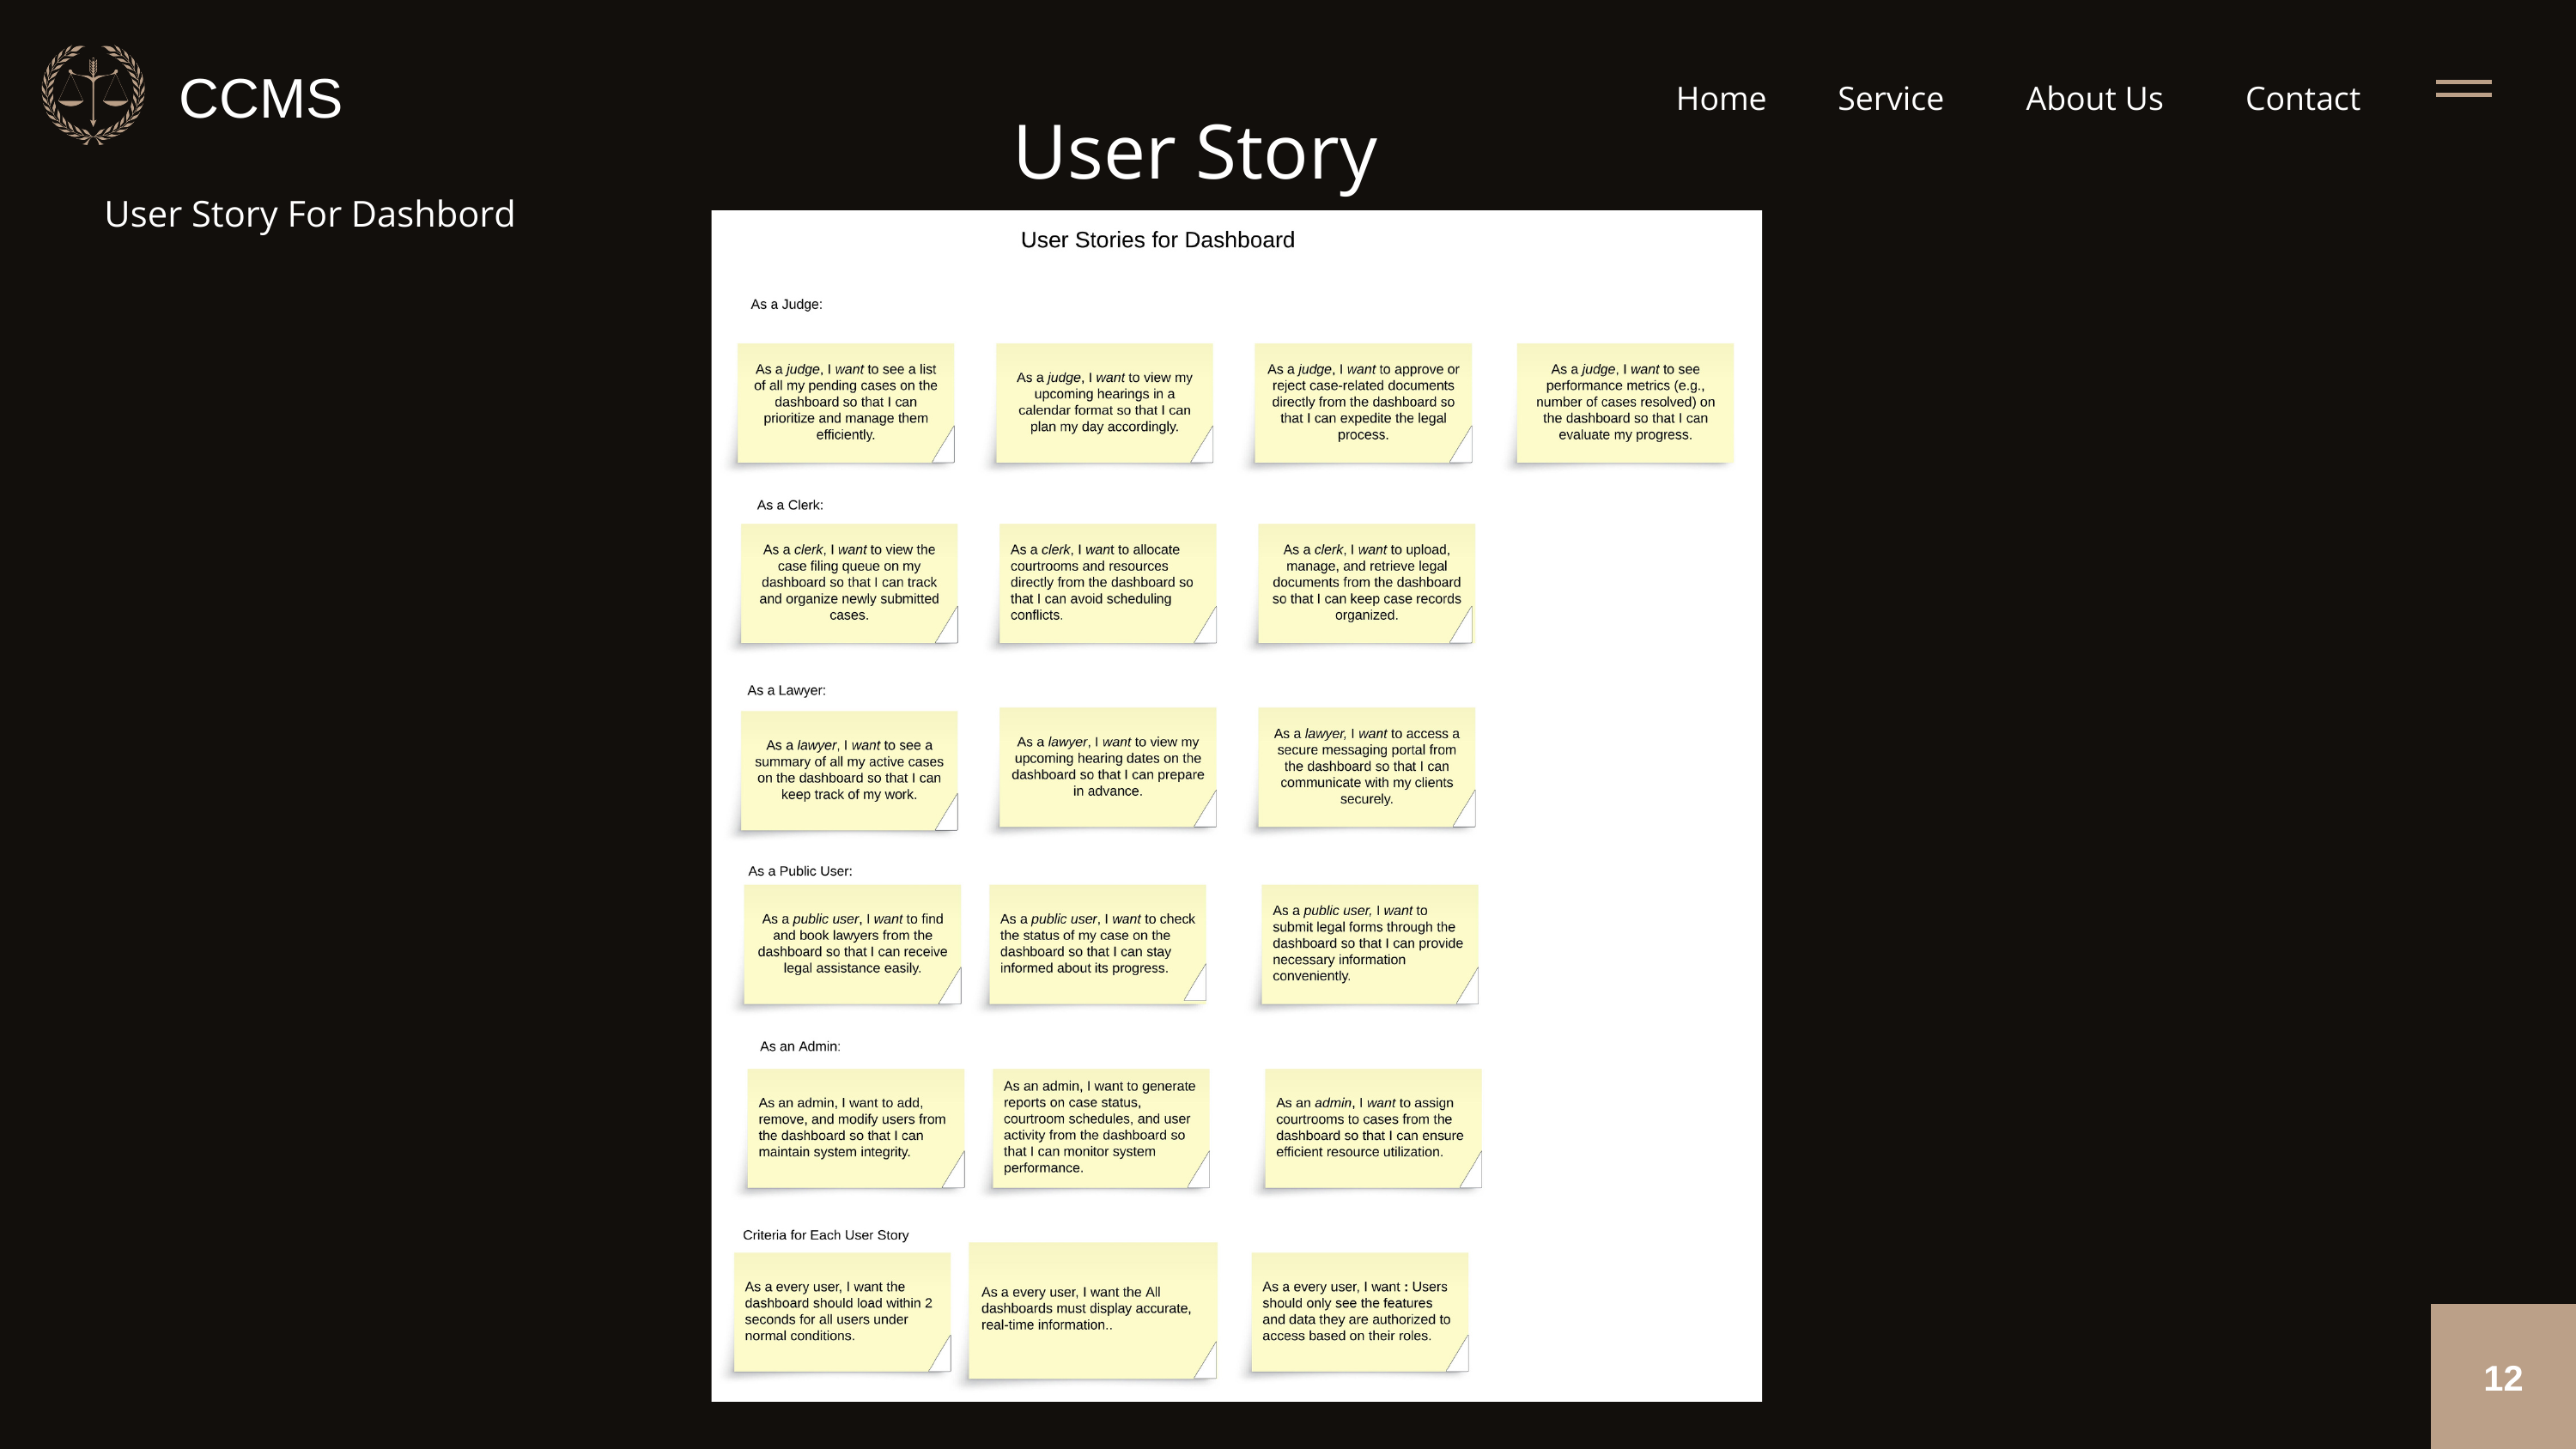

CCMS
Home
Service
About Us
Contact

User Story

User Story For Dashbord

12